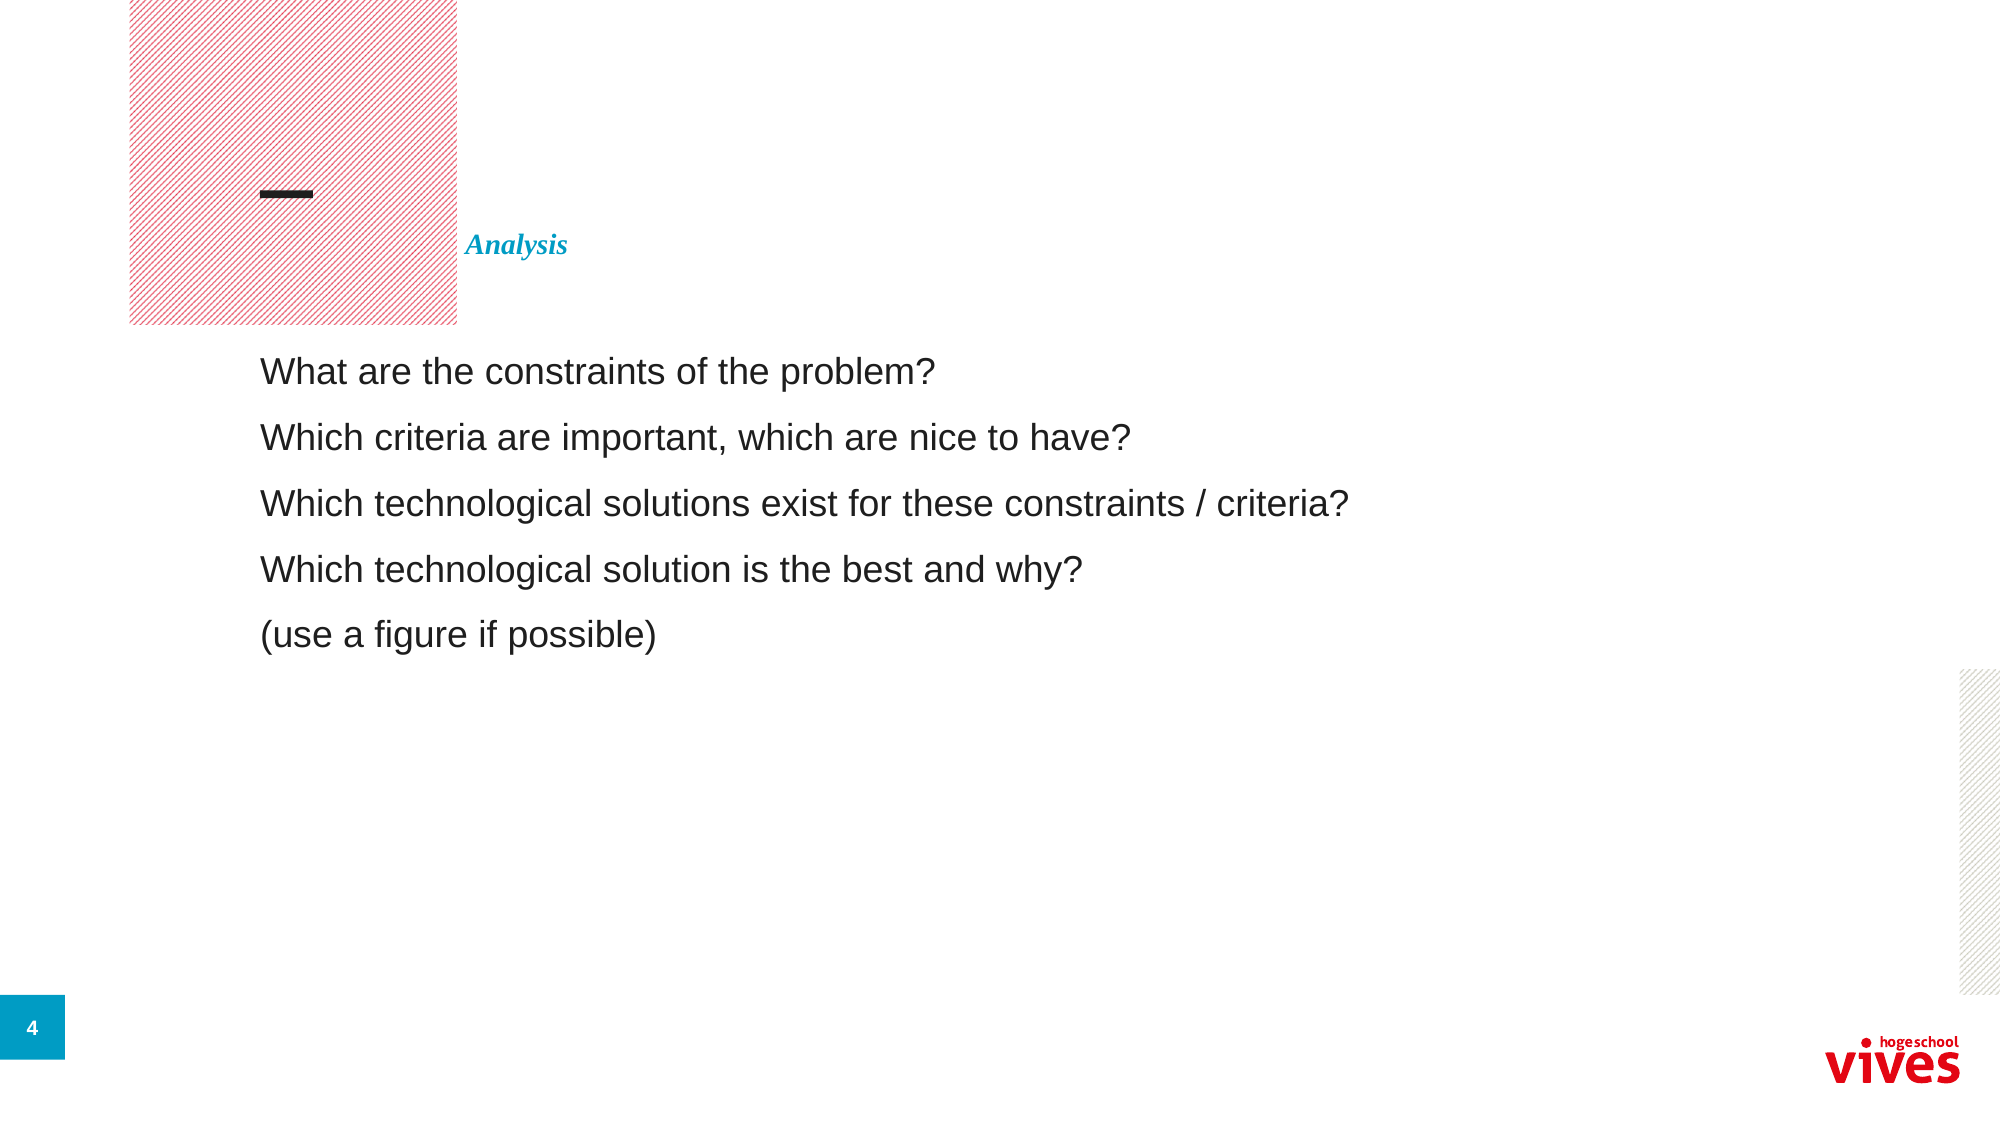

#
Analysis
What are the constraints of the problem?
Which criteria are important, which are nice to have?
Which technological solutions exist for these constraints / criteria?
Which technological solution is the best and why?
(use a figure if possible)